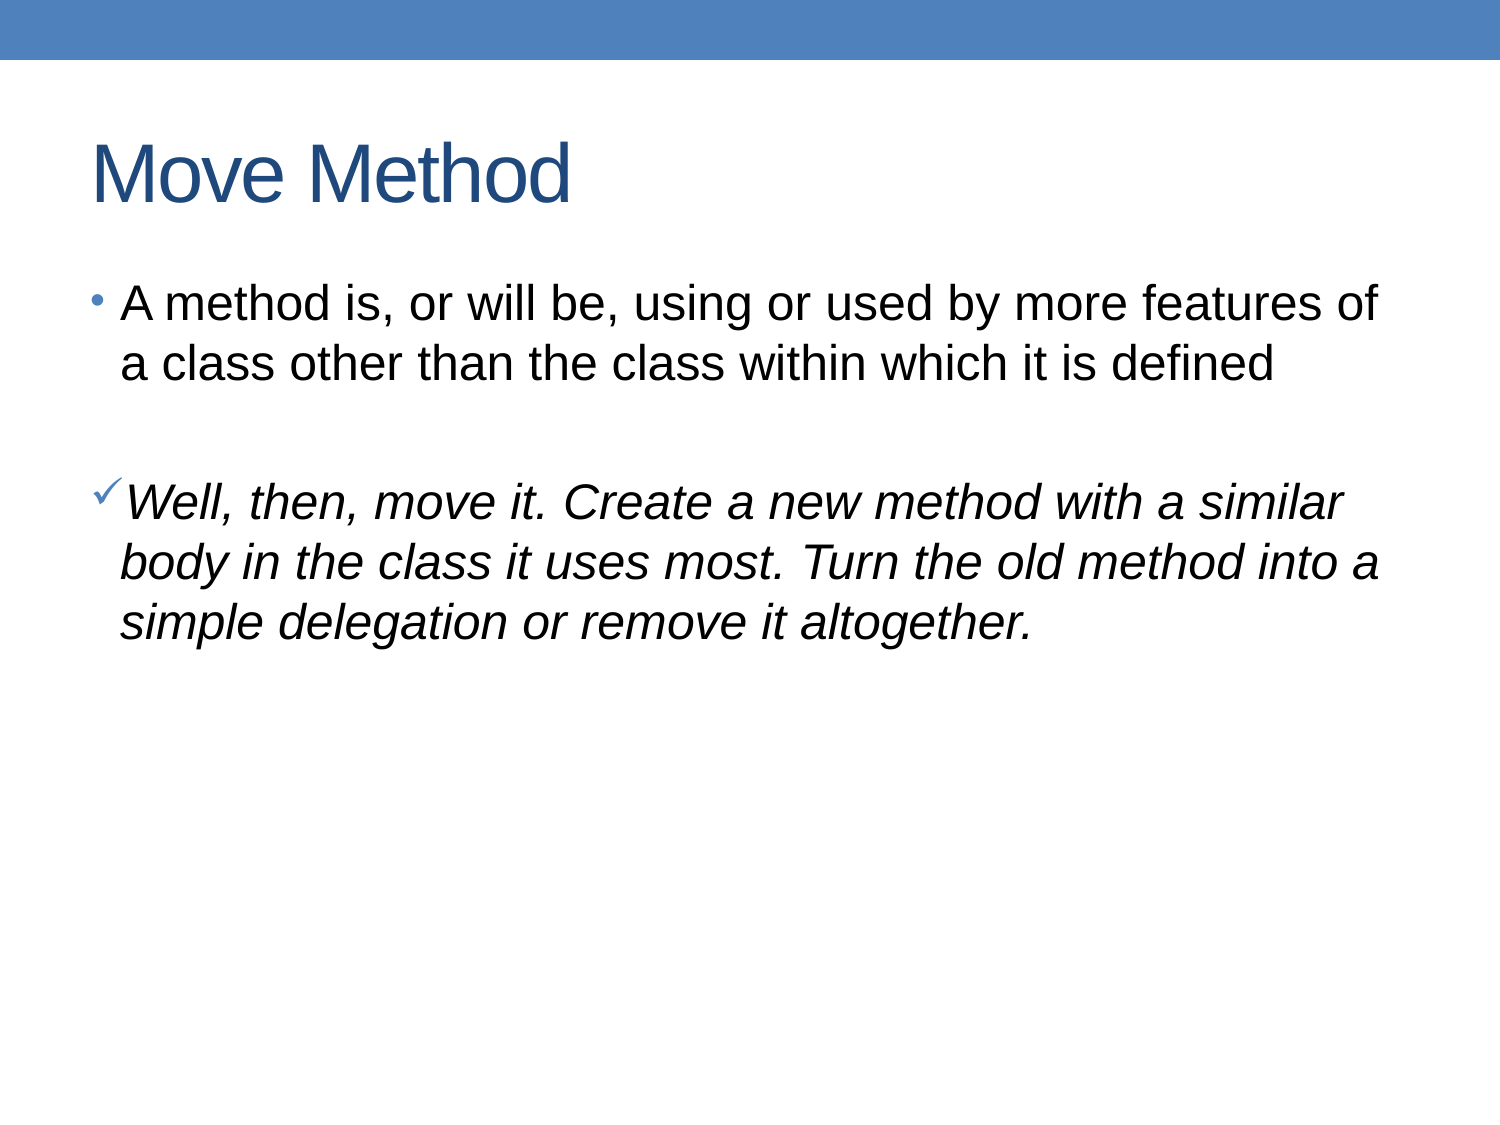

34
# Move Method
A method is, or will be, using or used by more features of a class other than the class within which it is defined

Well, then, move it. Create a new method with a similar body in the class it uses most. Turn the old method into a simple delegation or remove it altogether.